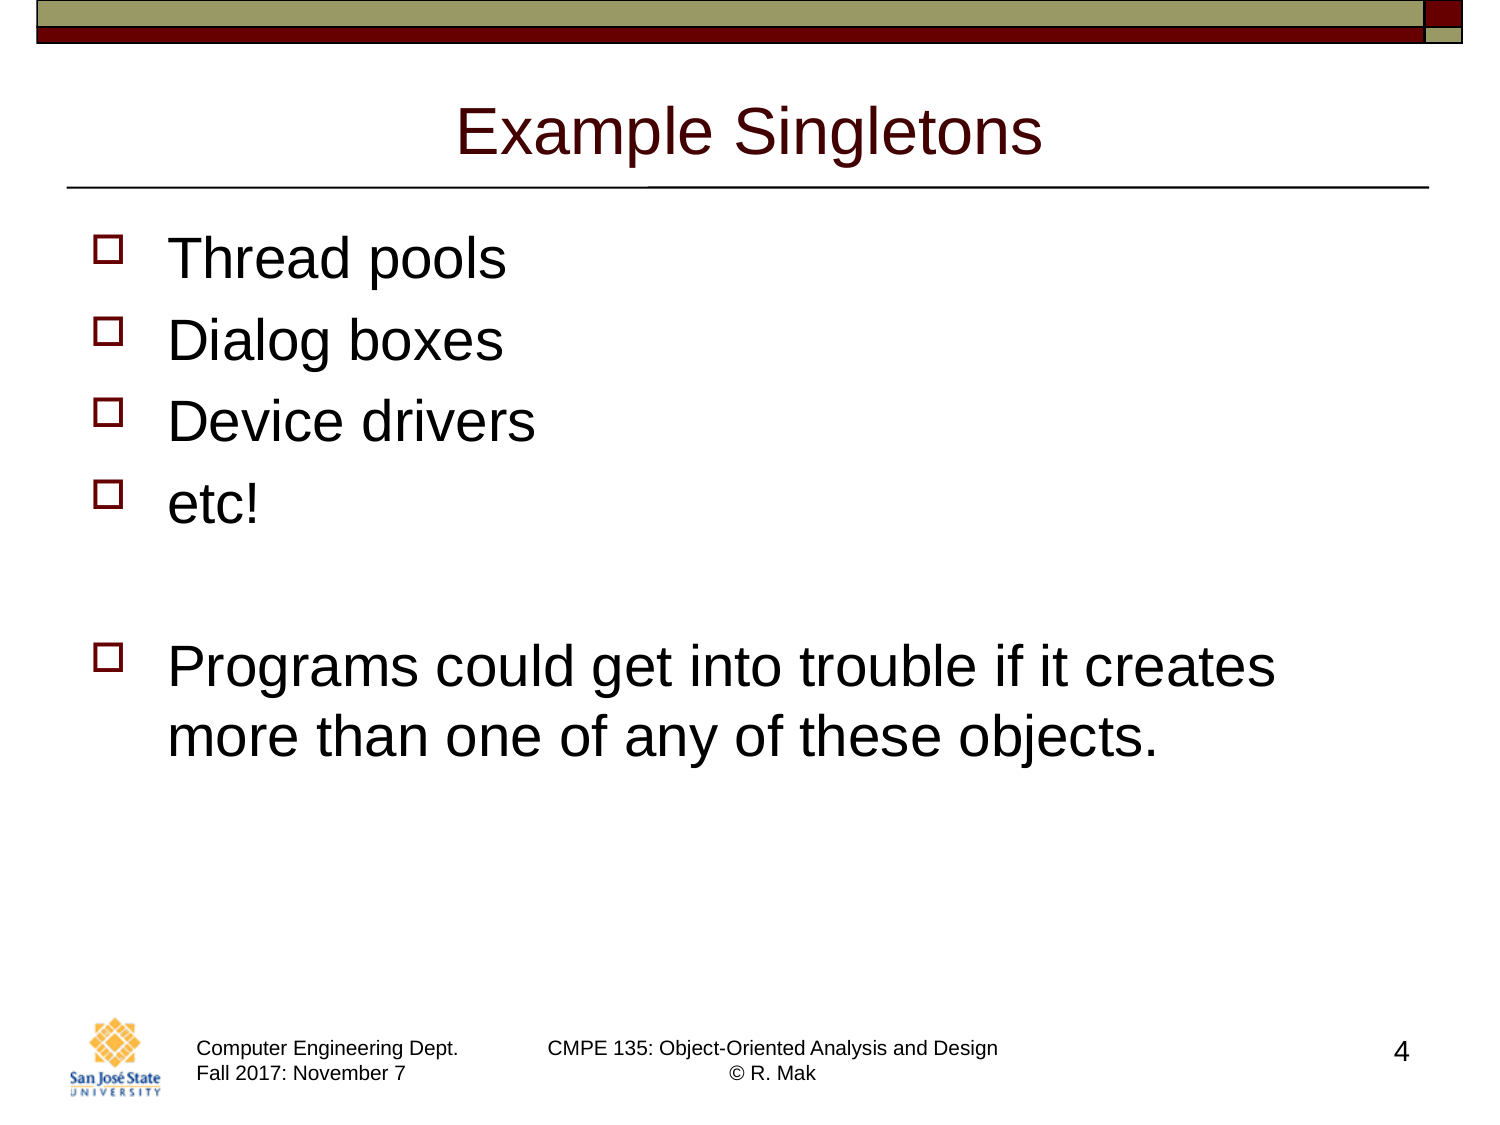

# Example Singletons
Thread pools
Dialog boxes
Device drivers
etc!

Programs could get into trouble if it creates more than one of any of these objects.
4